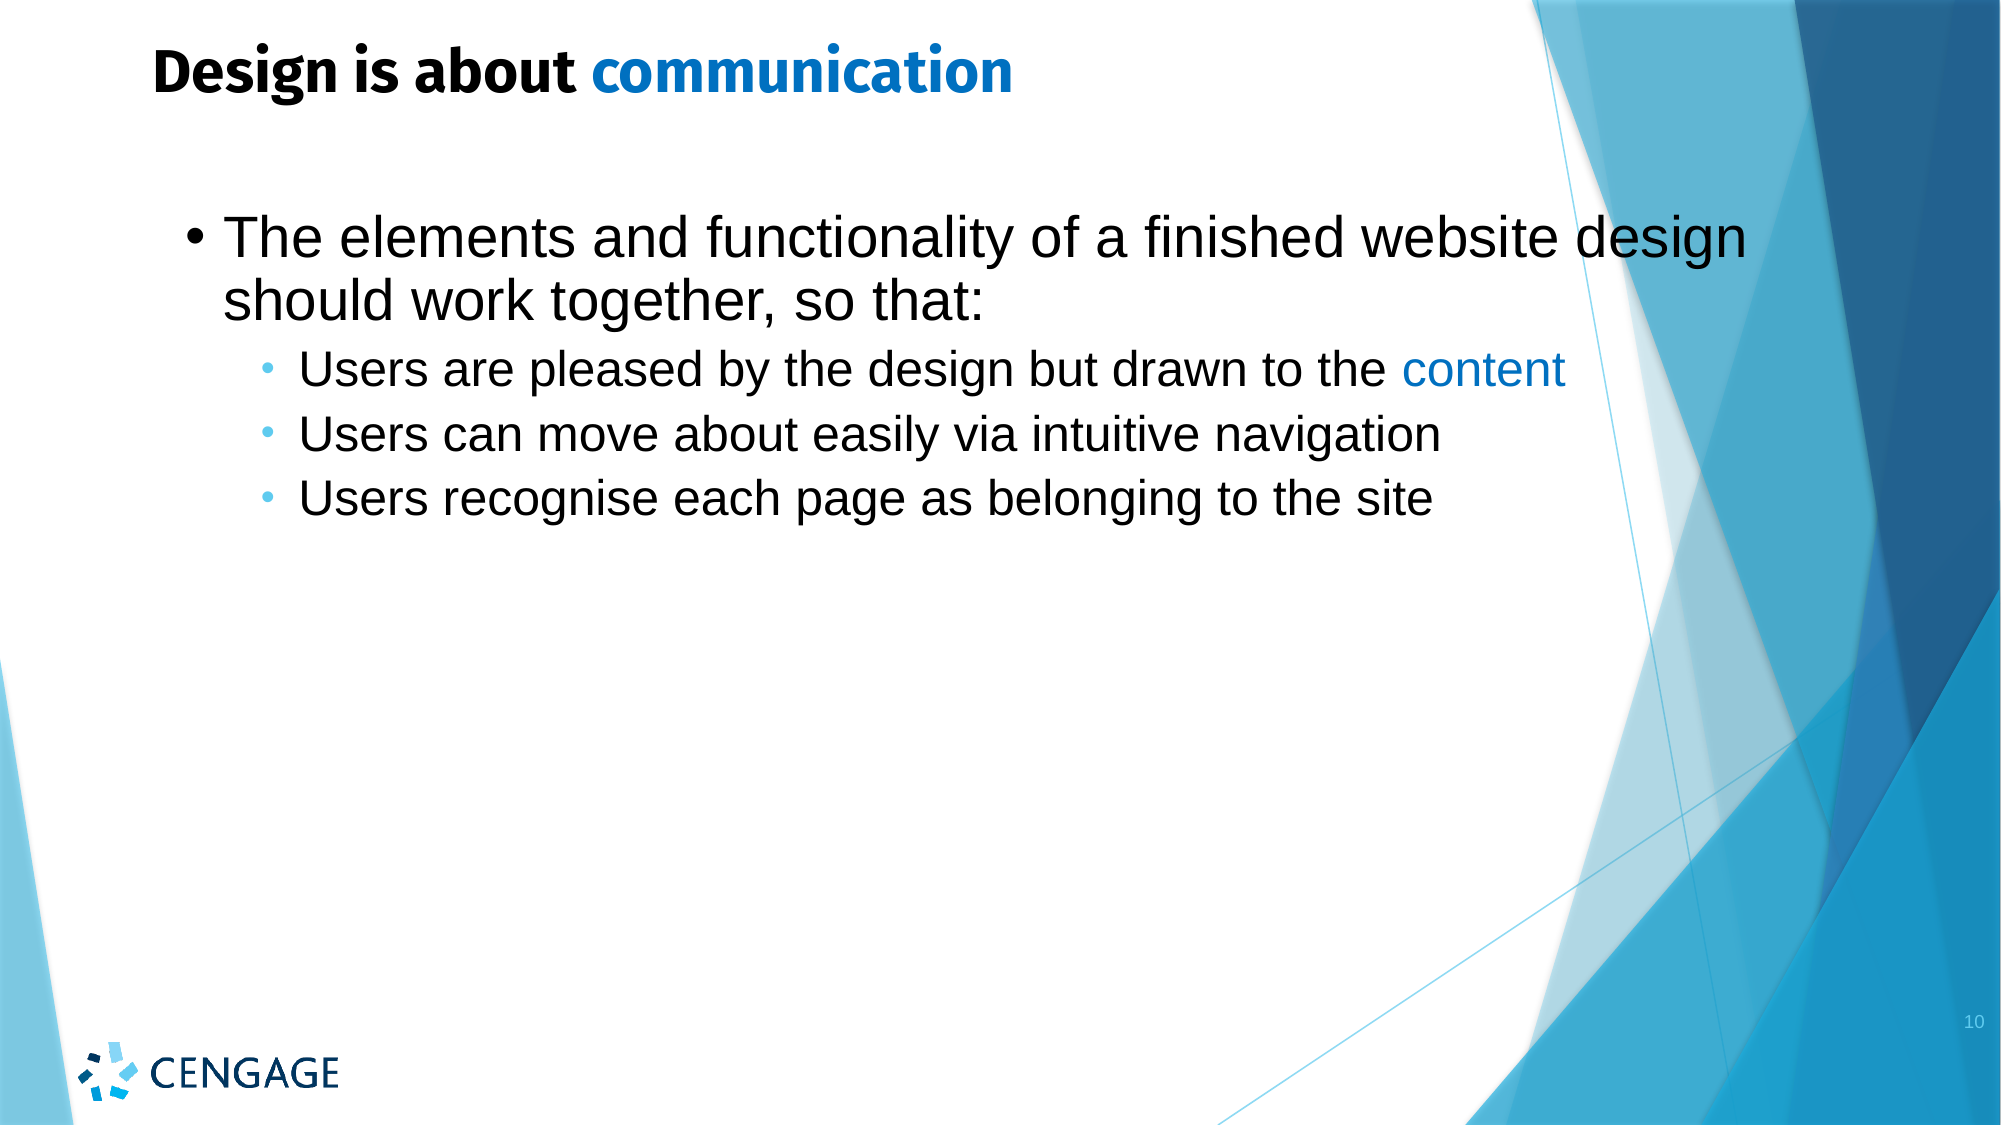

# Design is about communication
The elements and functionality of a finished website design should work together, so that:
Users are pleased by the design but drawn to the content
Users can move about easily via intuitive navigation
Users recognise each page as belonging to the site
10